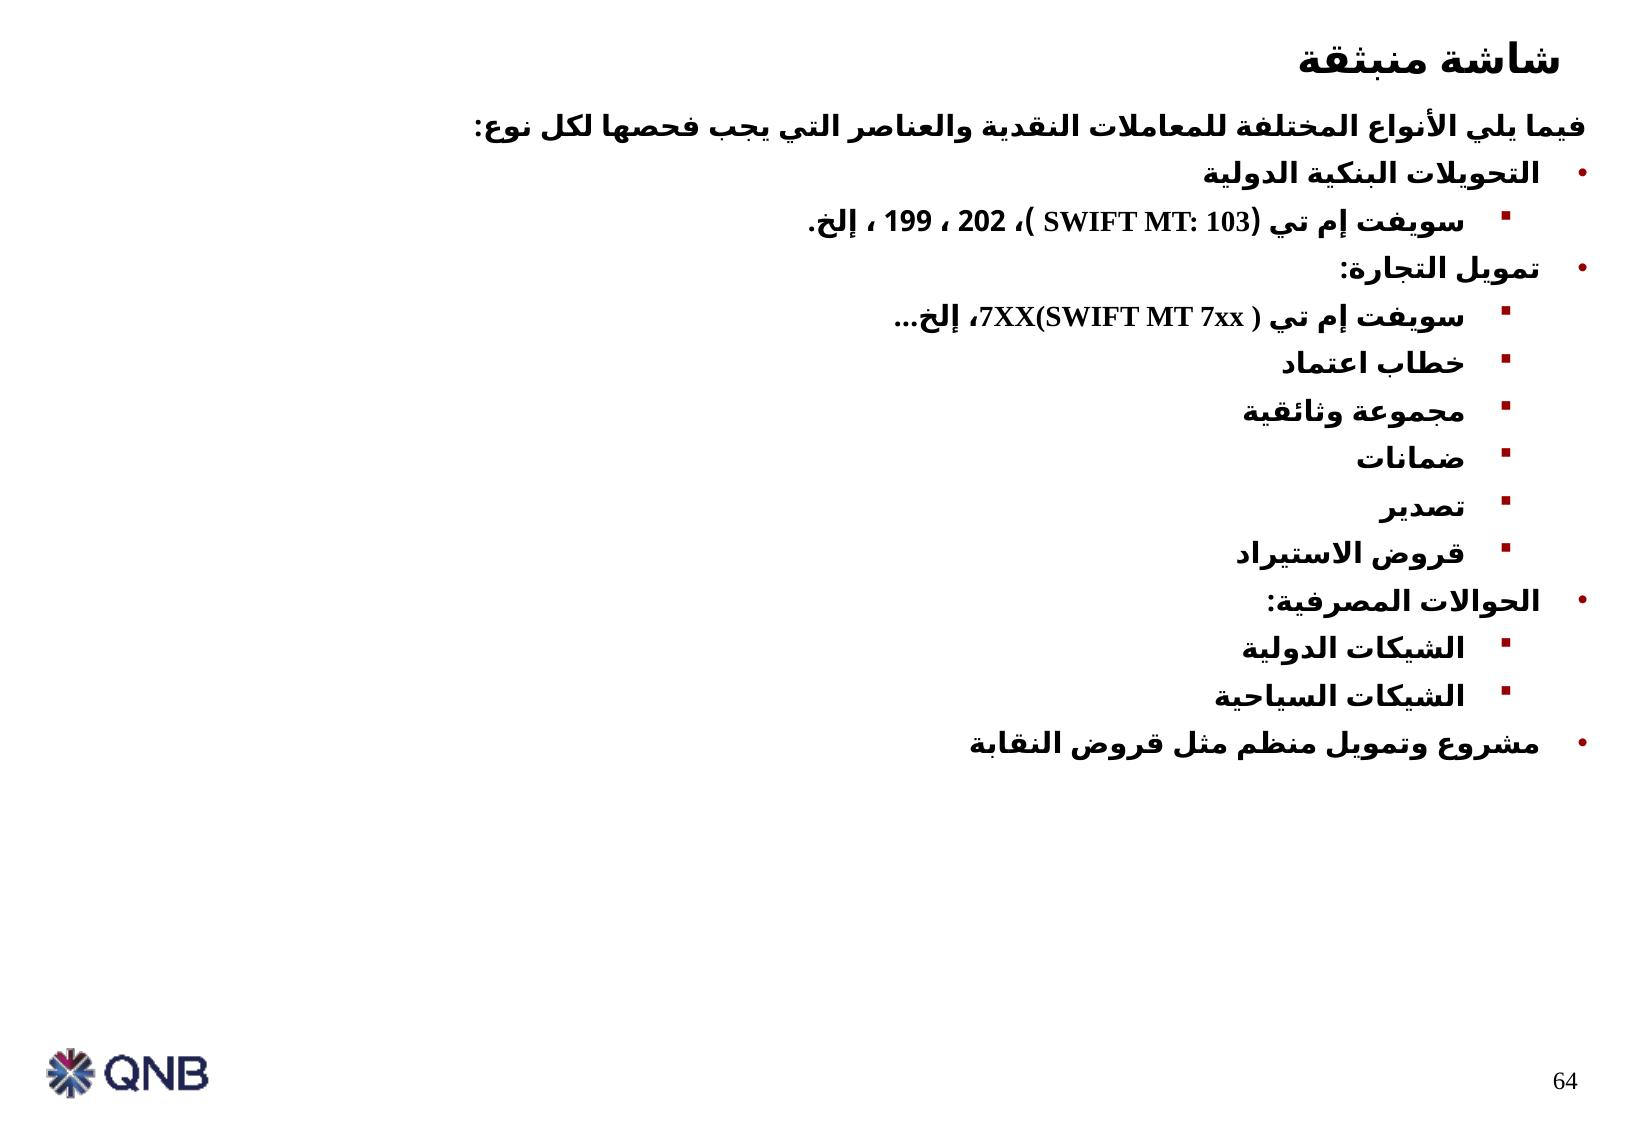

Client Feedback

Viz Notes

شاشة منبثقة
فيما يلي الأنواع المختلفة للمعاملات النقدية والعناصر التي يجب فحصها لكل نوع:
التحويلات البنكية الدولية
سويفت إم تي (SWIFT MT: 103 )، 199 ، 202 ، إلخ.
تمويل التجارة:
سويفت إم تي 7XX(SWIFT MT 7xx )، إلخ...
خطاب اعتماد
مجموعة وثائقية
ضمانات
تصدير
قروض الاستيراد
الحوالات المصرفية:
الشيكات الدولية
الشيكات السياحية
مشروع وتمويل منظم مثل قروض النقابة
64